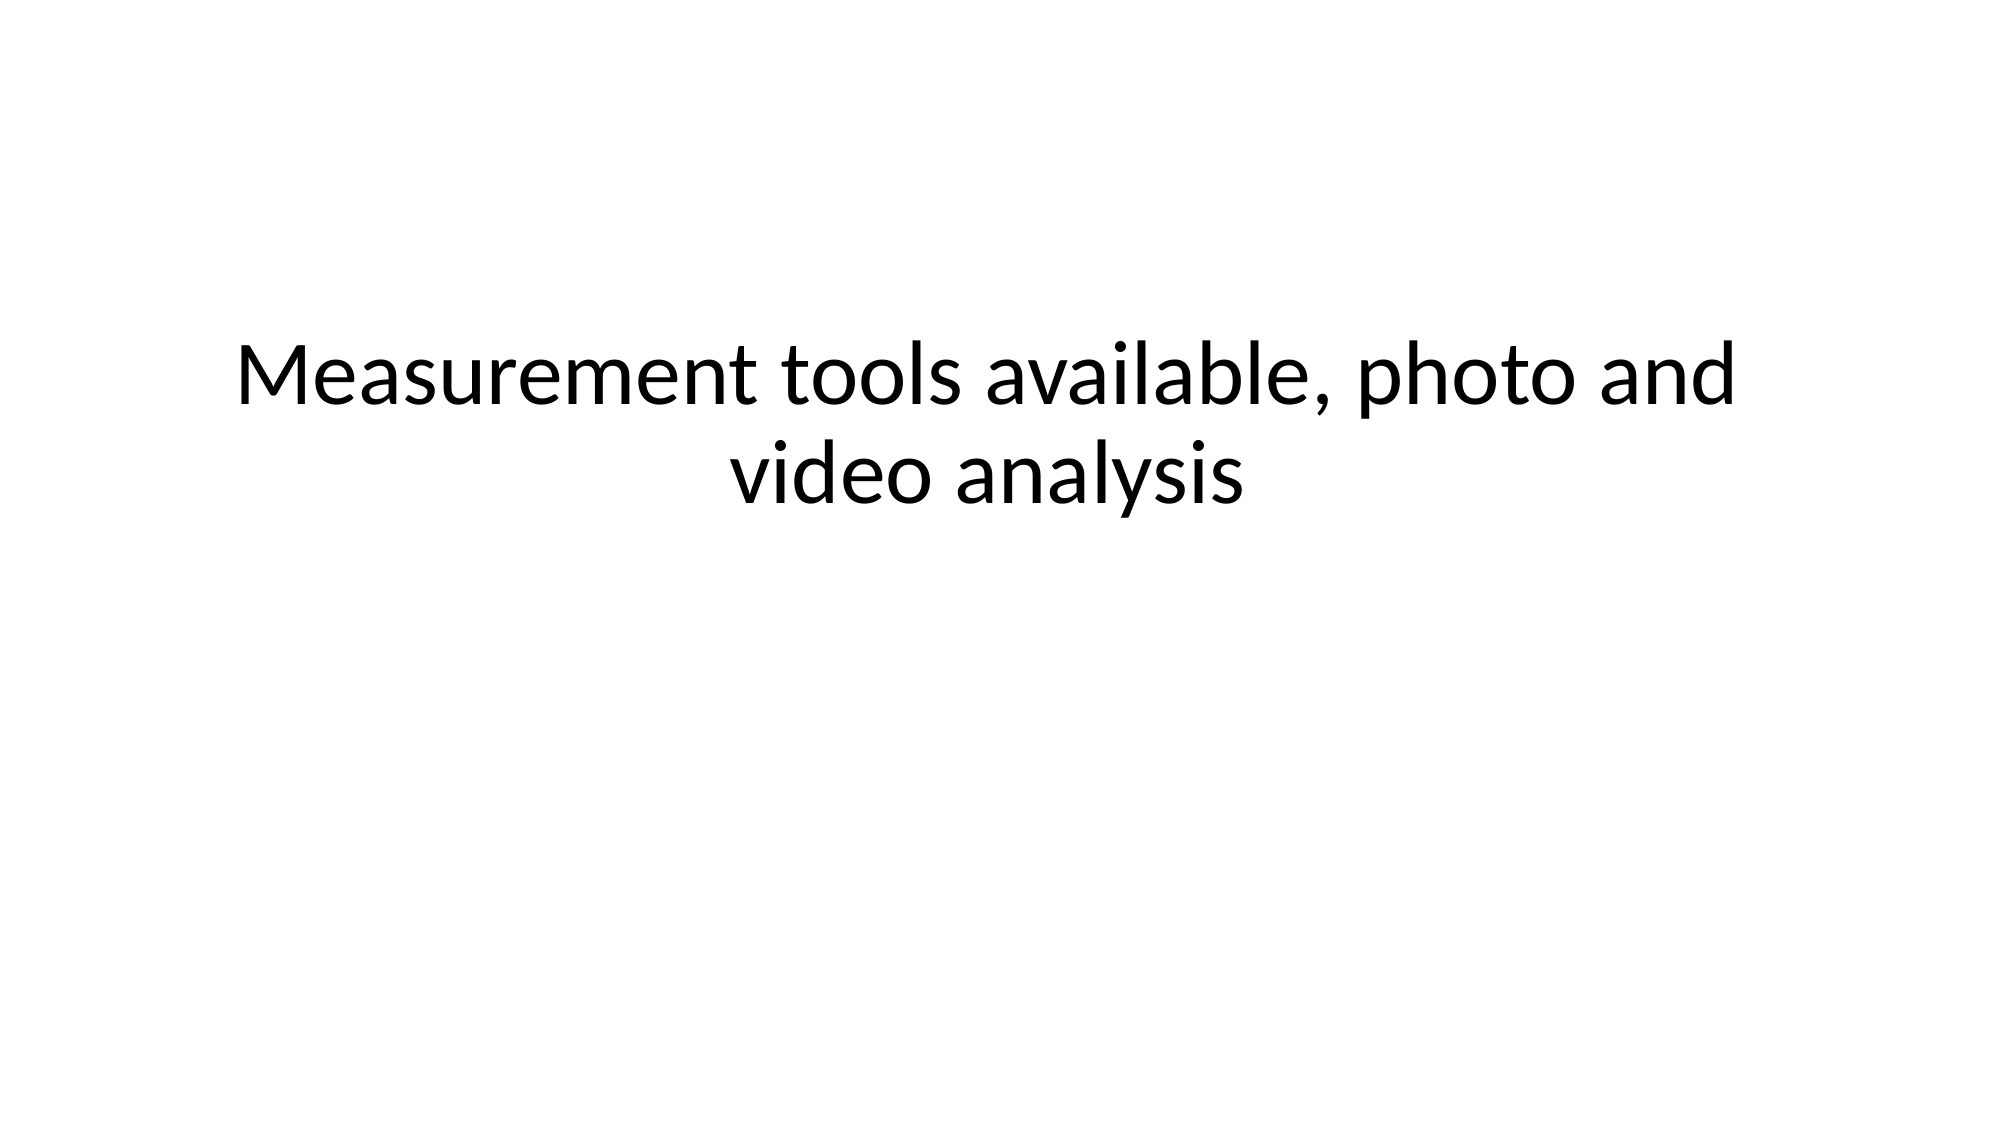

# Measurement tools available, photo and video analysis